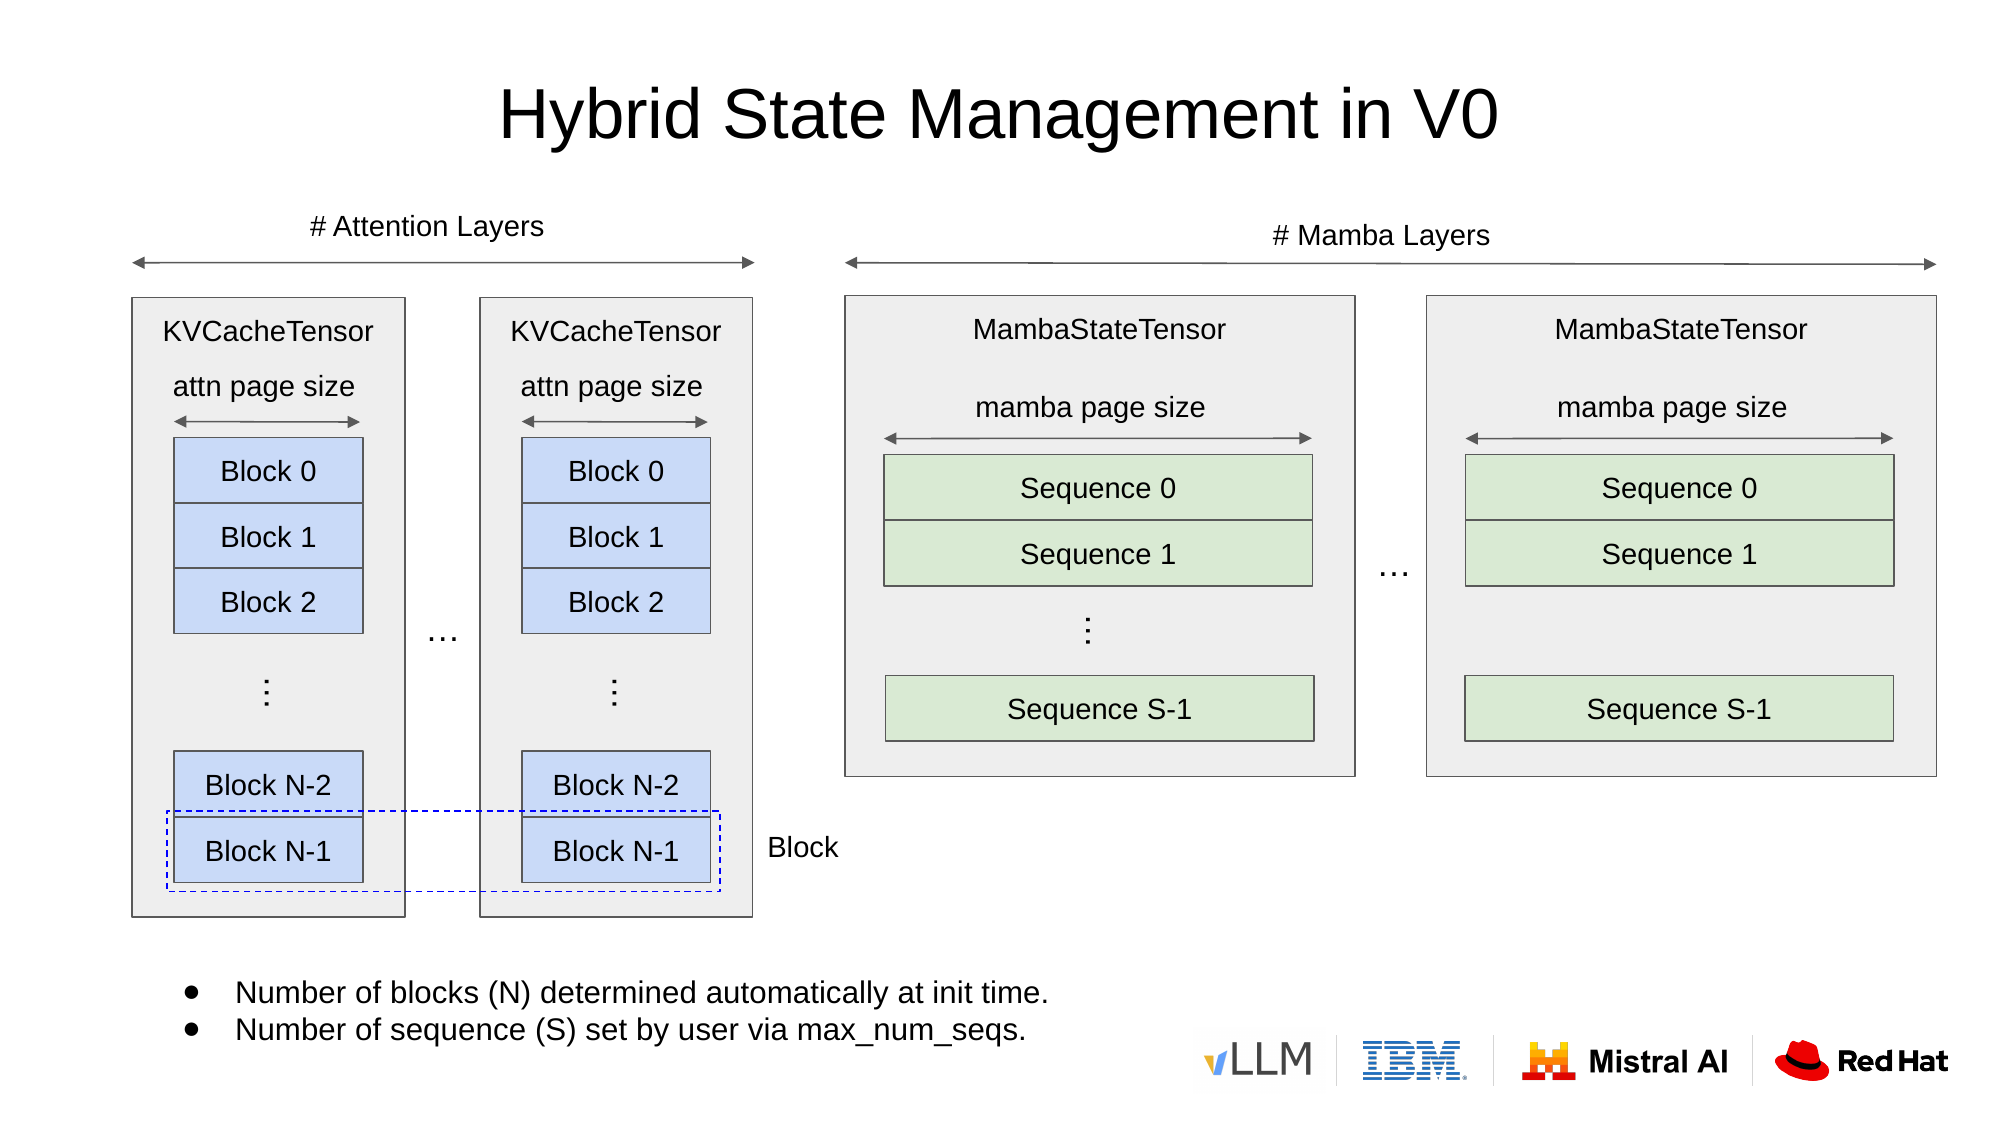

# Hybrid State Management in V0
# Attention Layers
# Mamba Layers
MambaStateTensor
MambaStateTensor
KVCacheTensor
KVCacheTensor
attn page size
attn page size
mamba page size
mamba page size
Block 0
Block 0
Sequence 0
Sequence 0
Block 1
Block 1
Sequence 1
Sequence 1
…
Block 2
Block 2
…
…
…
…
Sequence S-1
Sequence S-1
Block N-2
Block N-2

Block
Block N-1
Block N-1
Number of blocks (N) determined automatically at init time.
Number of sequence (S) set by user via max_num_seqs.